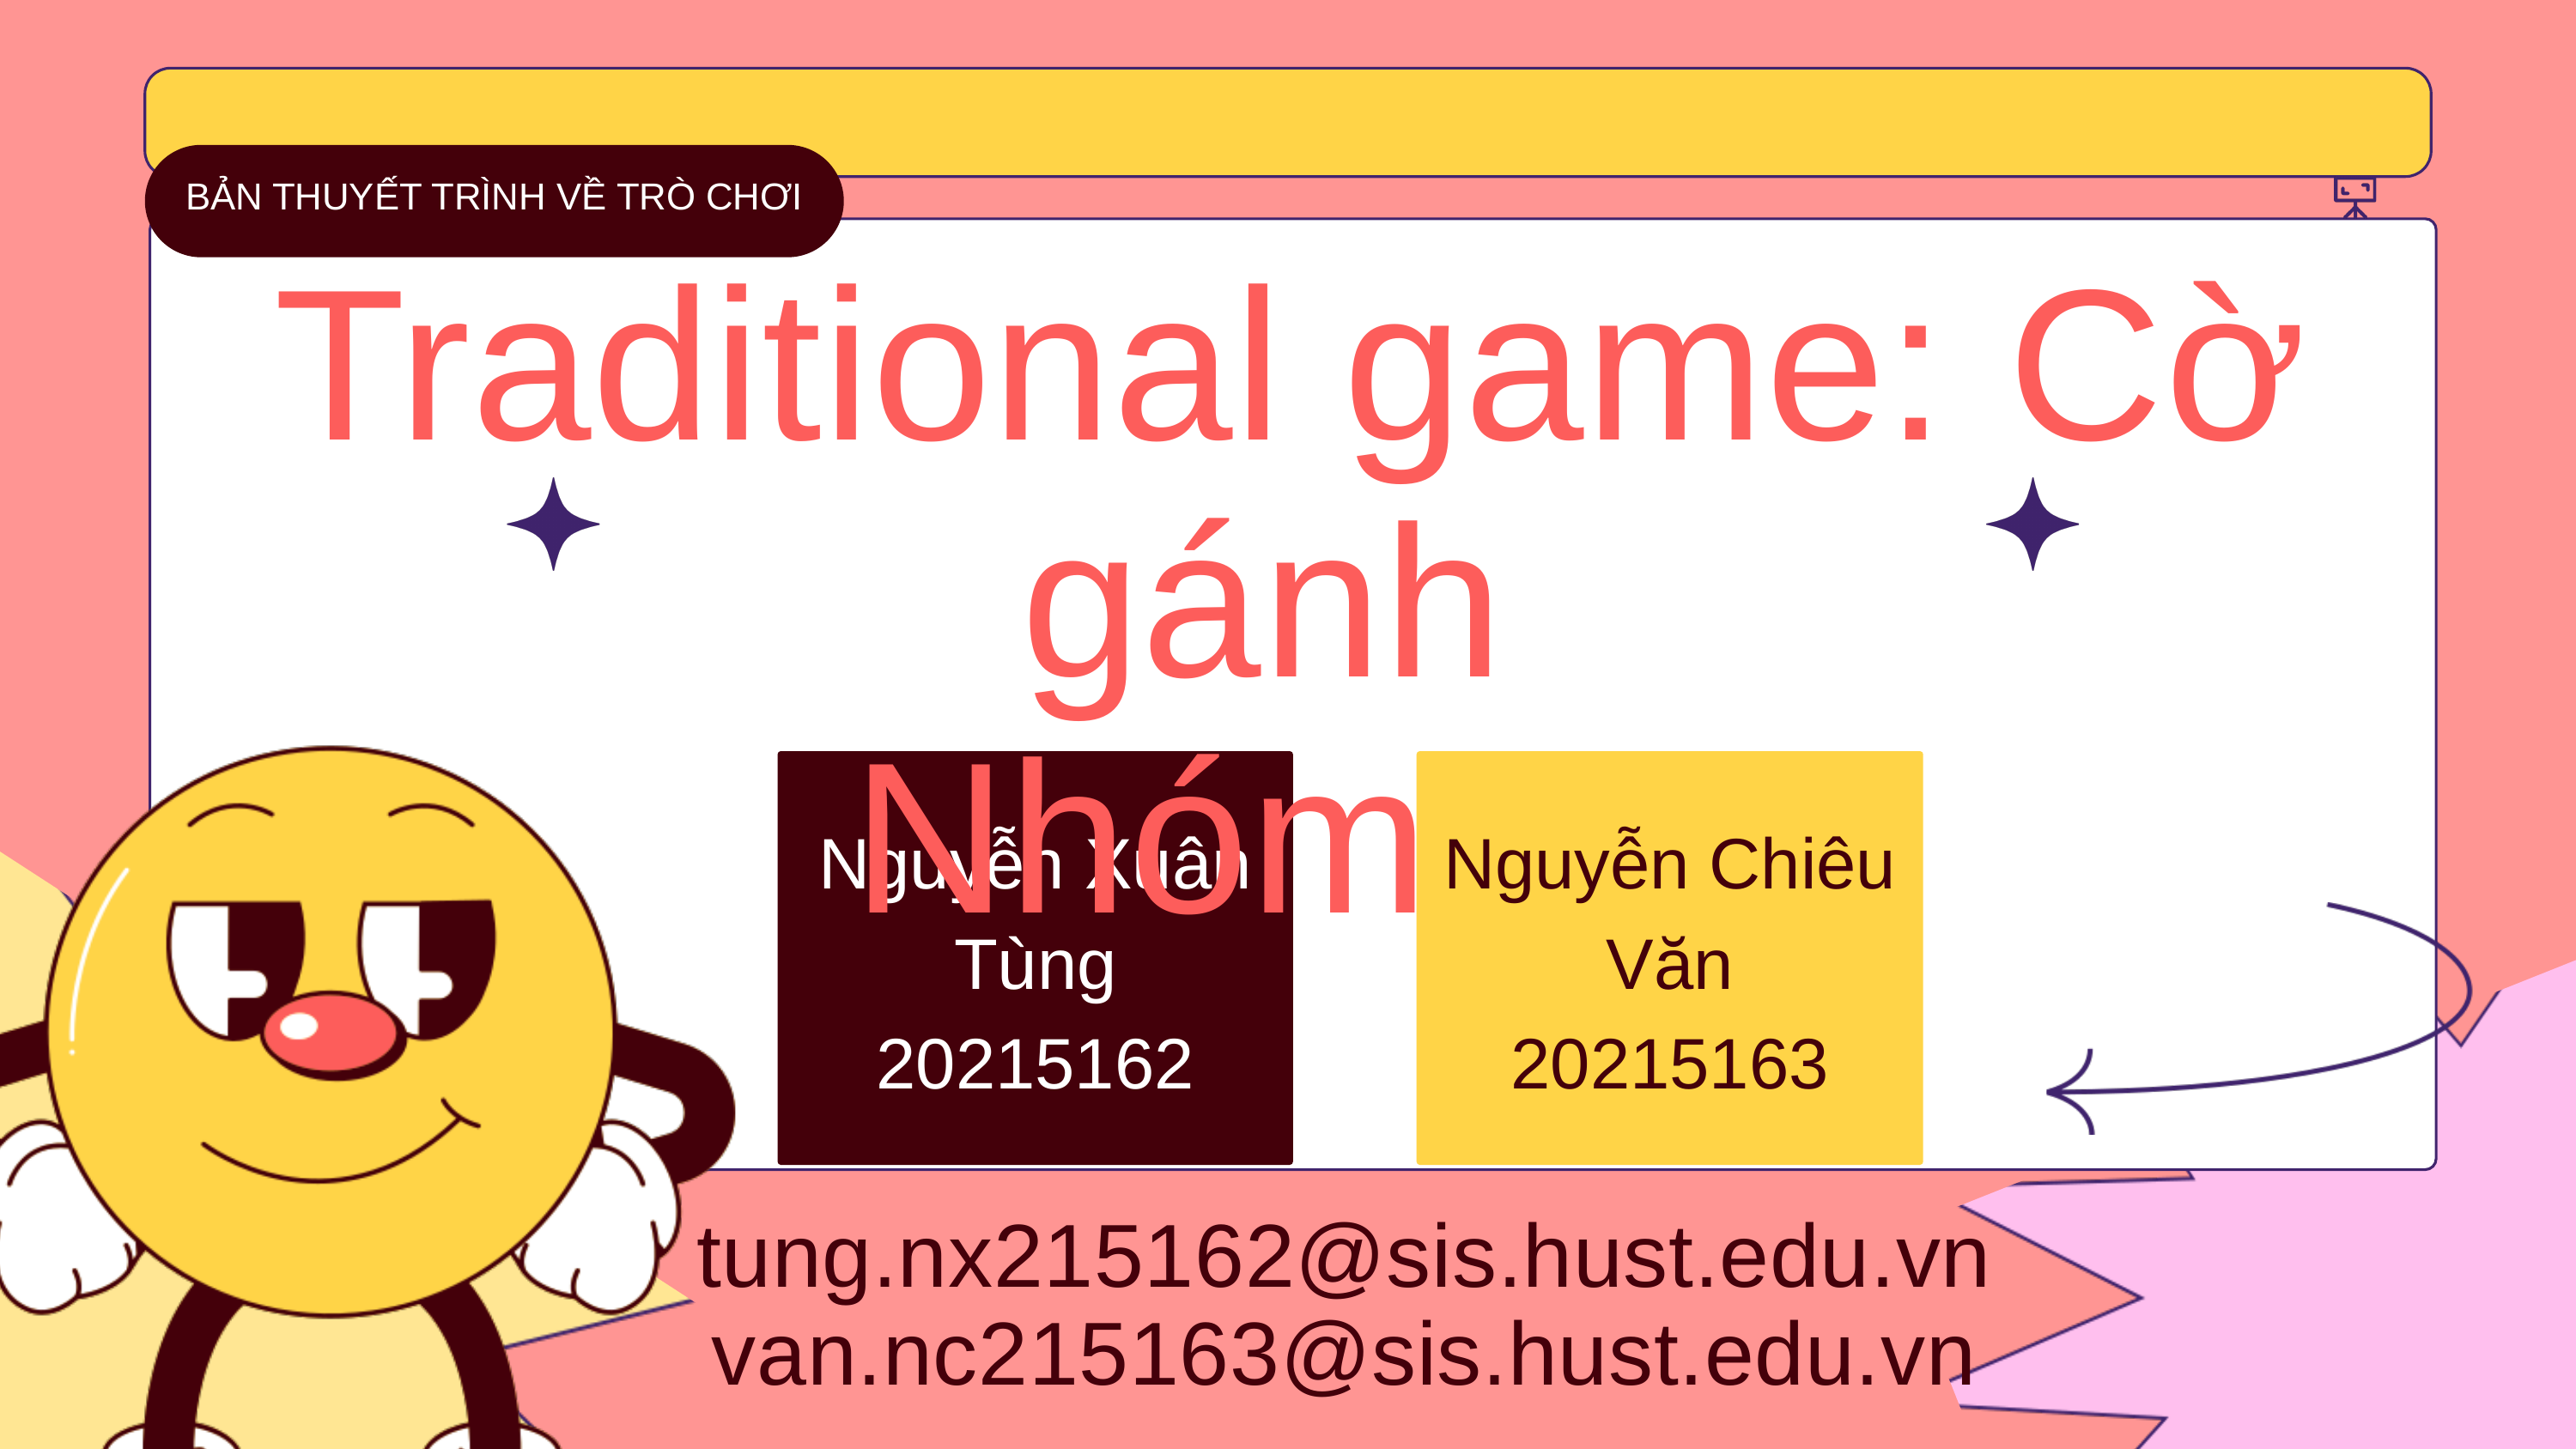

BẢN THUYẾT TRÌNH VỀ TRÒ CHƠI

Traditional game: Cờ gánh
Nhóm 36

Nguyễn Xuân Tùng
20215162

Nguyễn Chiêu Văn
20215163

tung.nx215162@sis.hust.edu.vn
van.nc215163@sis.hust.edu.vn